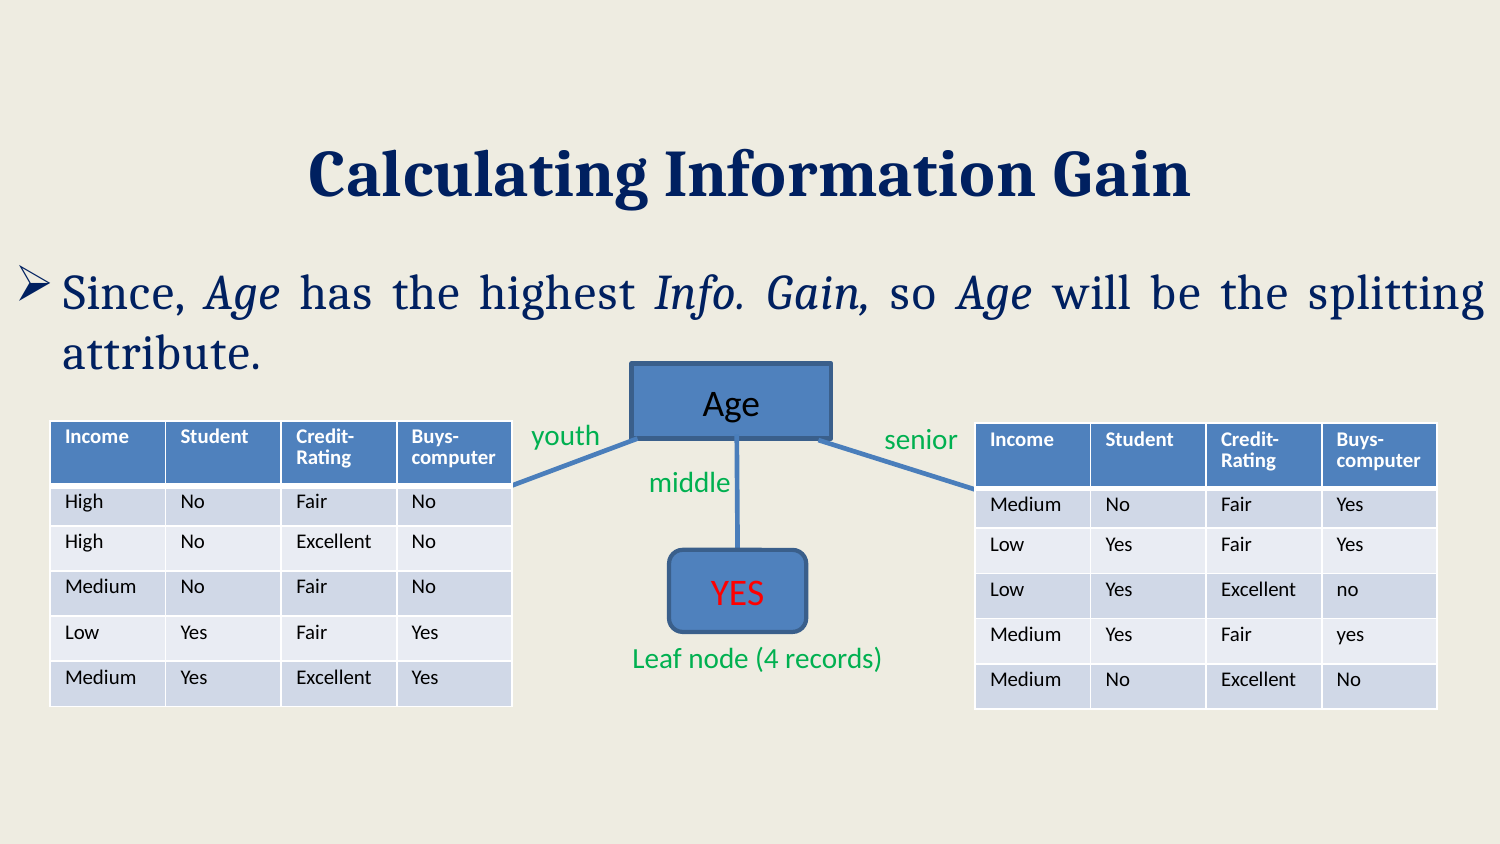

Calculating Information Gain
Since, Age has the highest Info. Gain, so Age will be the splitting attribute.

Age
youth
senior
| Income | Student | Credit-Rating | Buys-computer |
| --- | --- | --- | --- |
| High | No | Fair | No |
| High | No | Excellent | No |
| Medium | No | Fair | No |
| Low | Yes | Fair | Yes |
| Medium | Yes | Excellent | Yes |
| Income | Student | Credit-Rating | Buys-computer |
| --- | --- | --- | --- |
| Medium | No | Fair | Yes |
| Low | Yes | Fair | Yes |
| Low | Yes | Excellent | no |
| Medium | Yes | Fair | yes |
| Medium | No | Excellent | No |
middle
YES
Leaf node (4 records)